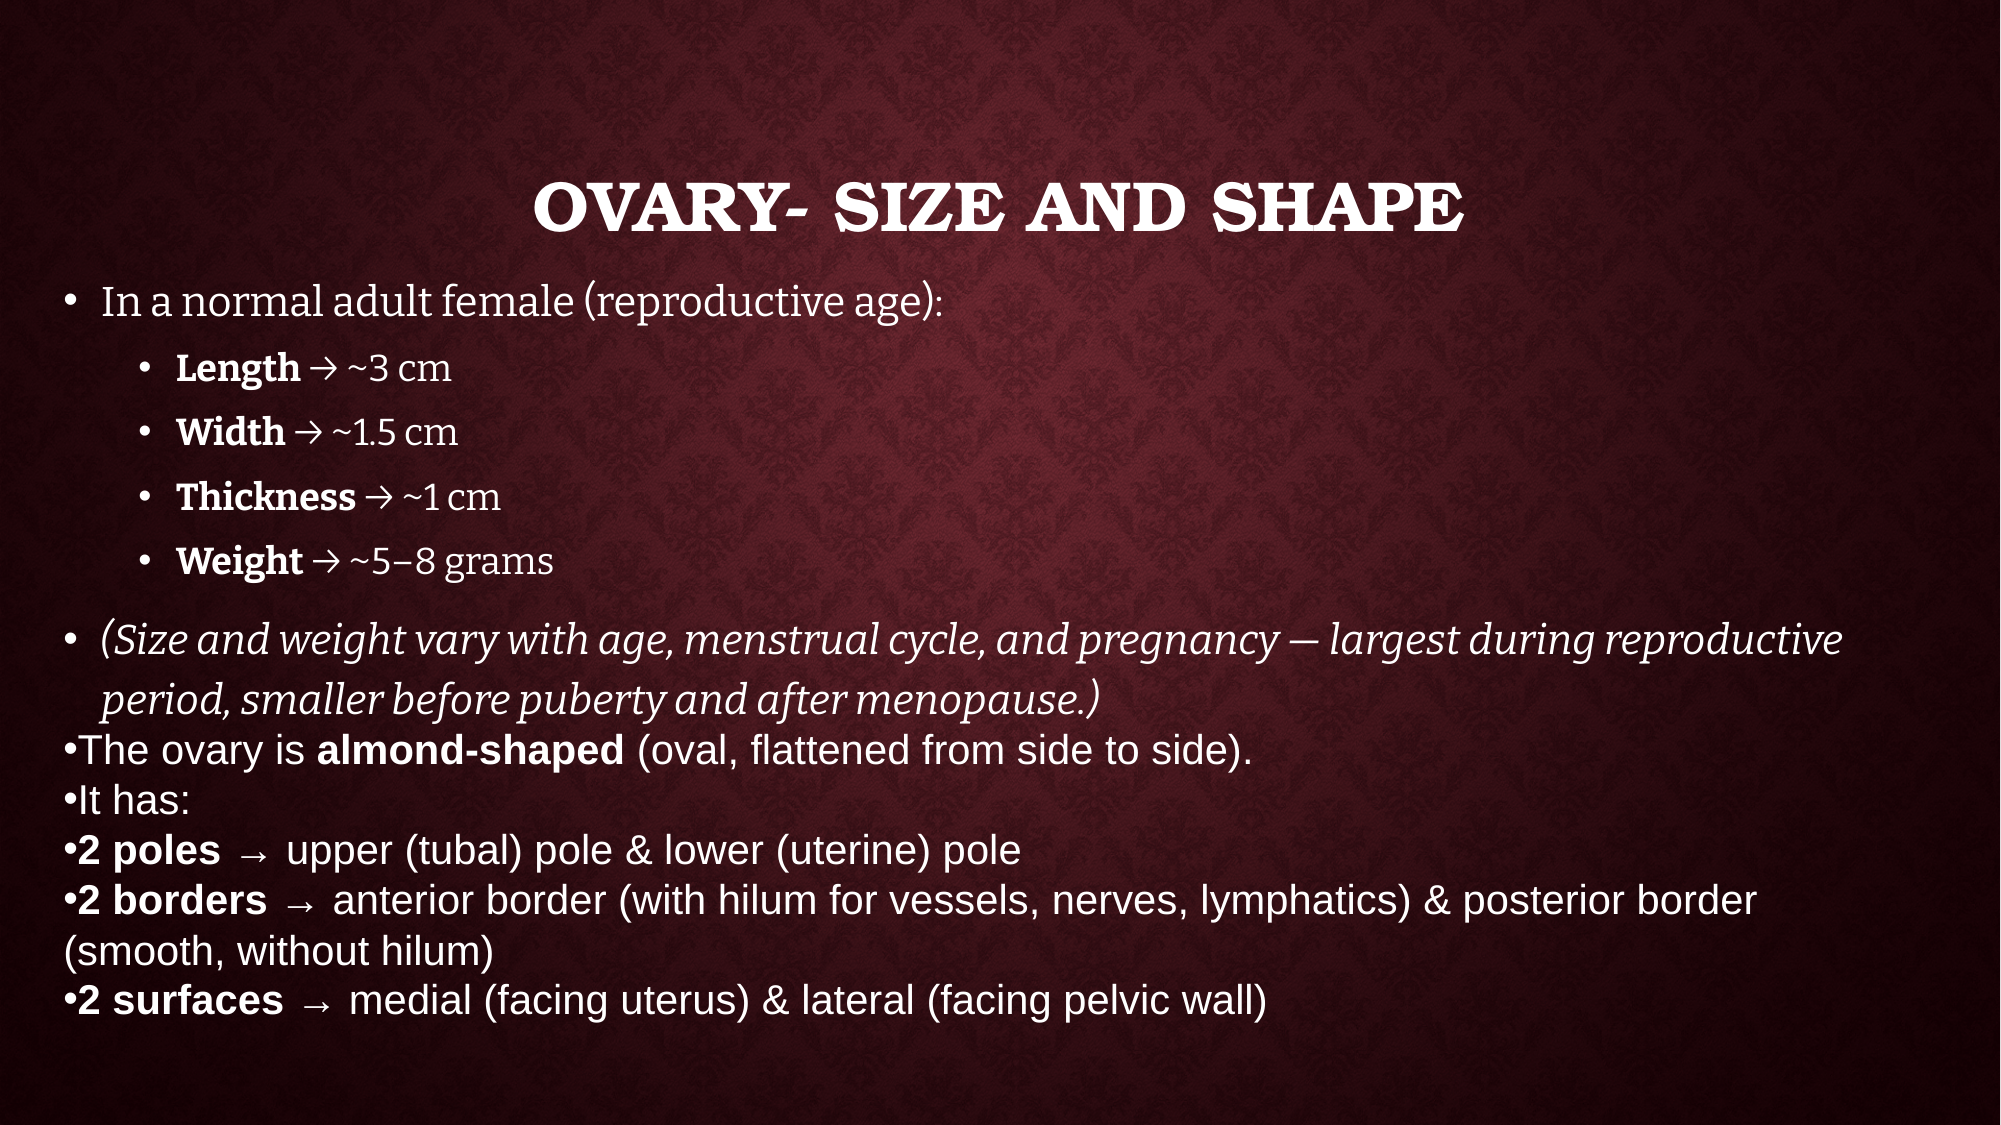

# Ovary- size and shape
In a normal adult female (reproductive age):
Length → ~3 cm
Width → ~1.5 cm
Thickness → ~1 cm
Weight → ~5–8 grams
(Size and weight vary with age, menstrual cycle, and pregnancy — largest during reproductive period, smaller before puberty and after menopause.)
The ovary is almond-shaped (oval, flattened from side to side).
It has:
2 poles → upper (tubal) pole & lower (uterine) pole
2 borders → anterior border (with hilum for vessels, nerves, lymphatics) & posterior border (smooth, without hilum)
2 surfaces → medial (facing uterus) & lateral (facing pelvic wall)